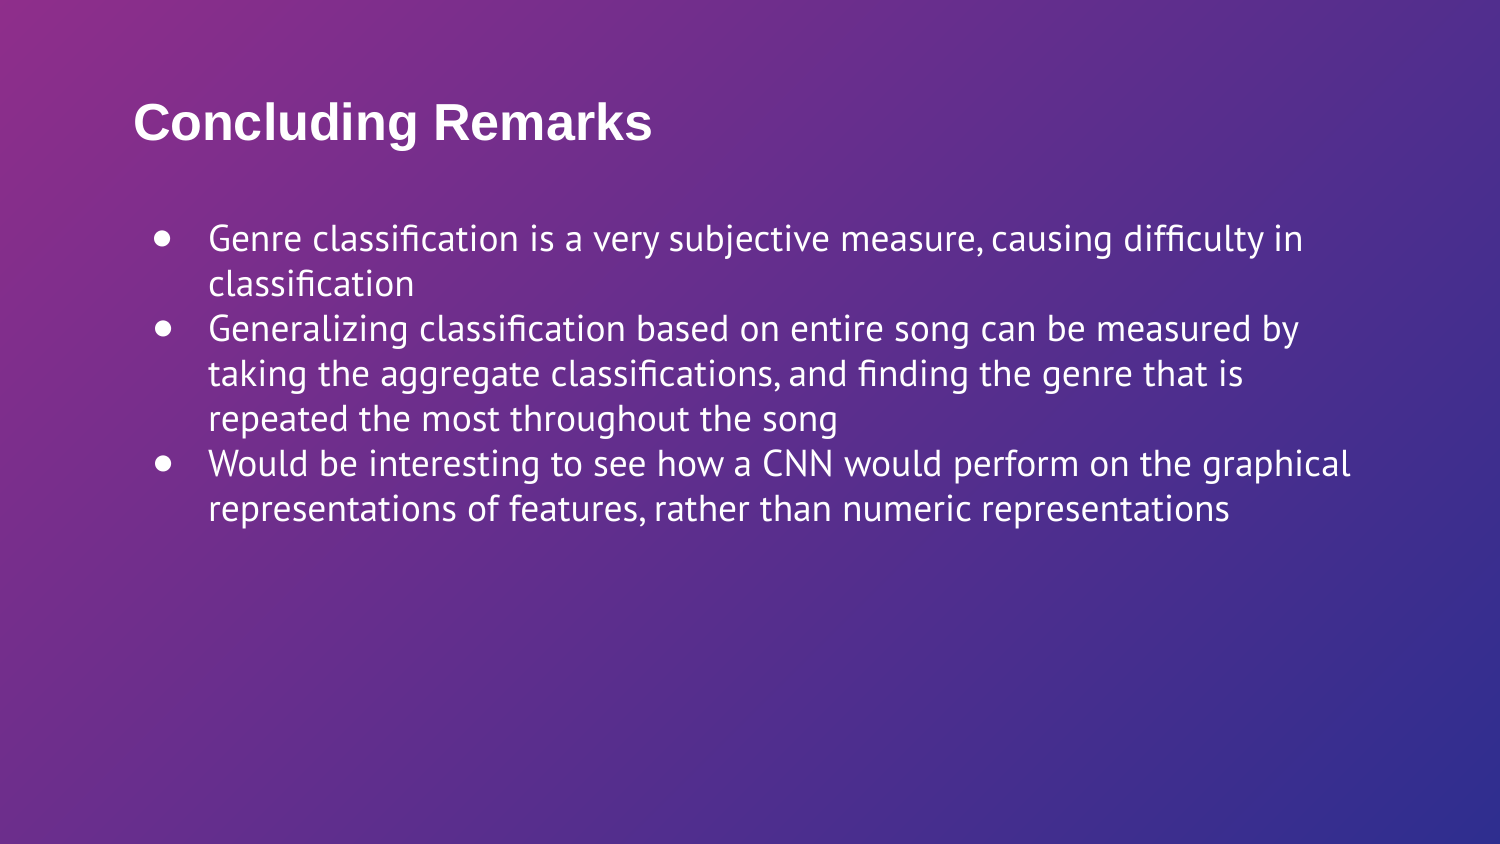

# Concluding Remarks
Genre classification is a very subjective measure, causing difficulty in classification
Generalizing classification based on entire song can be measured by taking the aggregate classifications, and finding the genre that is repeated the most throughout the song
Would be interesting to see how a CNN would perform on the graphical representations of features, rather than numeric representations